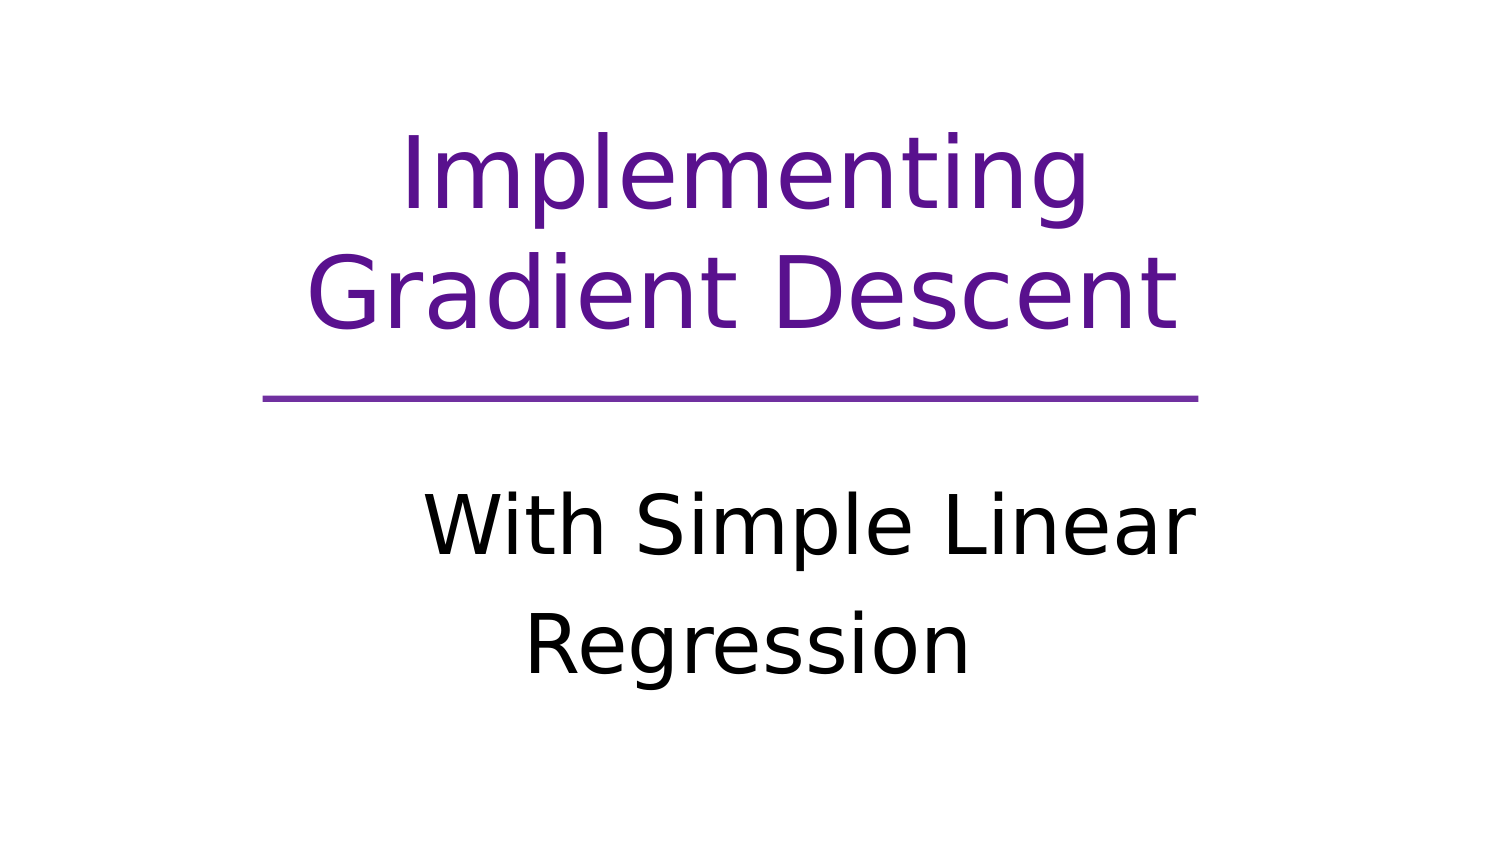

Implementing Gradient Descent
# With Simple Linear Regression